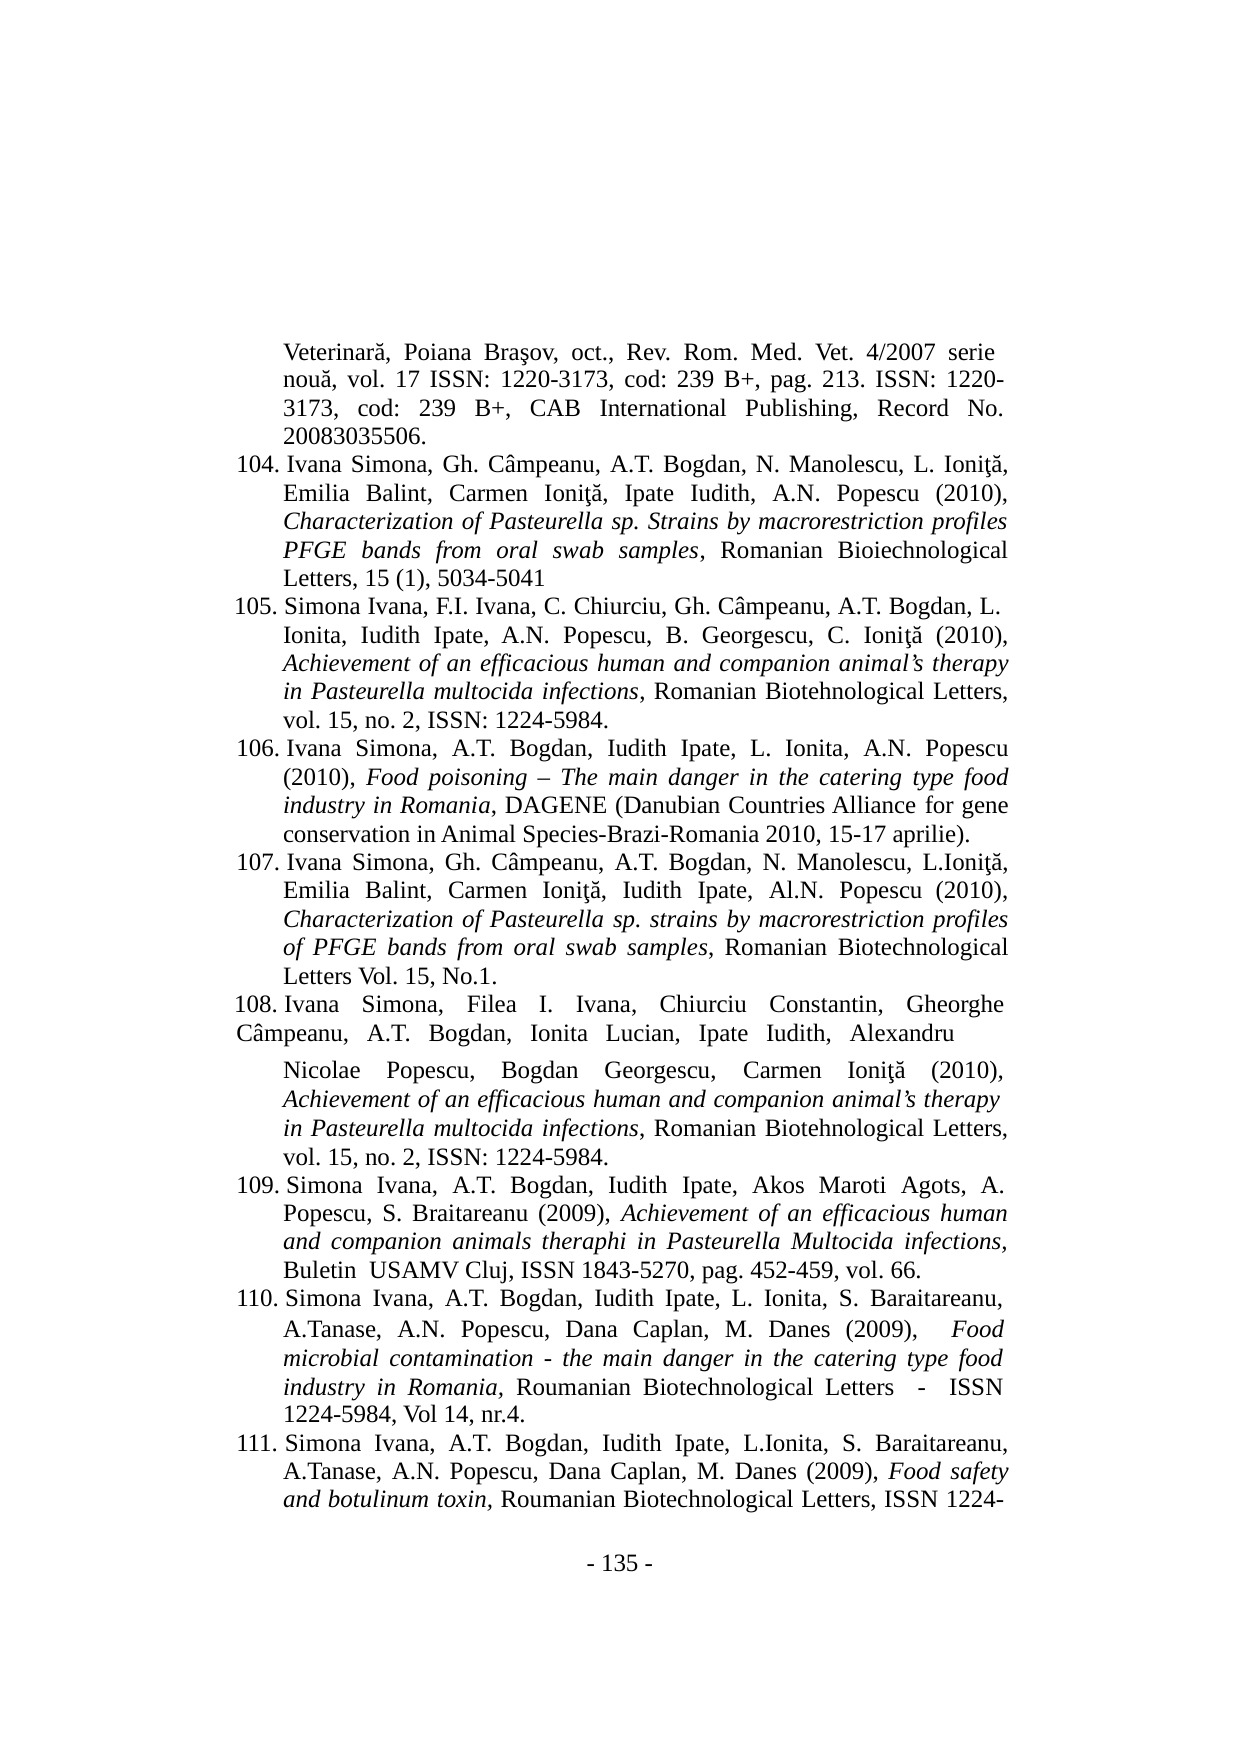

Veterinară, Poiana Braşov, oct., Rev. Rom. Med. Vet. 4/2007 serie
nouă, vol. 17 ISSN: 1220-3173, cod: 239 B+, pag. 213. ISSN: 1220-
3173,  cod:  239  B+,  CAB  International  Publishing,  Record  No.
20083035506.
104. Ivana Simona, Gh. Câmpeanu, A.T. Bogdan, N. Manolescu, L. Ioniţă, Emilia Balint, Carmen Ioniţă, Ipate Iudith, A.N. Popescu (2010), Characterization of Pasteurella sp. Strains by macrorestriction profiles PFGE bands from oral swab samples, Romanian Bioiechnological Letters, 15 (1), 5034-5041
105. Simona Ivana, F.I. Ivana, C. Chiurciu, Gh. Câmpeanu, A.T. Bogdan, L.
Ionita,  Iudith  Ipate,  A.N. Popescu,  B.  Georgescu,  C.  Ioniţă  (2010), Achievement of an efficacious human and companion animal’s therapy in Pasteurella multocida infections, Romanian Biotehnological Letters, vol. 15, no. 2, ISSN: 1224-5984.
106. Ivana  Simona,  A.T.  Bogdan,  Iudith  Ipate,  L.  Ionita,  A.N.  Popescu (2010), Food poisoning – The main danger in the catering type food industry in Romania, DAGENE (Danubian Countries Alliance for gene conservation in Animal Species-Brazi-Romania 2010, 15-17 aprilie).
107. Ivana Simona, Gh. Câmpeanu, A.T. Bogdan, N. Manolescu, L.Ioniţă, Emilia Balint, Carmen Ioniţă, Iudith Ipate, Al.N. Popescu (2010), Characterization of Pasteurella sp. strains by macrorestriction profiles of PFGE bands from oral swab samples, Romanian Biotechnological Letters Vol. 15, No.1.
108. Ivana   Simona,   Filea   I.   Ivana,   Chiurciu   Constantin,   Gheorghe
Câmpeanu,  A.T.  Bogdan,  Ionita  Lucian,  Ipate  Iudith,  Alexandru
Nicolae
Popescu,
Bogdan
Georgescu,
Carmen
Ioniţă
(2010),
Achievement of an efficacious human and companion animal’s therapy
in Pasteurella multocida infections, Romanian Biotehnological Letters, vol. 15, no. 2, ISSN: 1224-5984.
109. Simona  Ivana,  A.T.  Bogdan,  Iudith  Ipate,  Akos  Maroti  Agots,  A.
Popescu, S. Braitareanu (2009), Achievement of an efficacious human and companion animals theraphi in Pasteurella Multocida infections, Buletin  USAMV Cluj, ISSN 1843-5270, pag. 452-459, vol. 66.
110. Simona Ivana, A.T. Bogdan, Iudith Ipate, L. Ionita, S. Baraitareanu,
A.Tanase,  A.N.  Popescu,  Dana  Caplan,  M.  Danes  (2009),
Food
microbial contamination - the main danger in the catering type food
industry in Romania, Roumanian Biotechnological Letters   -   ISSN
1224-5984, Vol 14, nr.4.
111. Simona Ivana, A.T. Bogdan, Iudith Ipate, L.Ionita, S. Baraitareanu, A.Tanase, A.N. Popescu, Dana Caplan, M. Danes (2009), Food safety and botulinum toxin, Roumanian Biotechnological Letters, ISSN 1224-
- 135 -